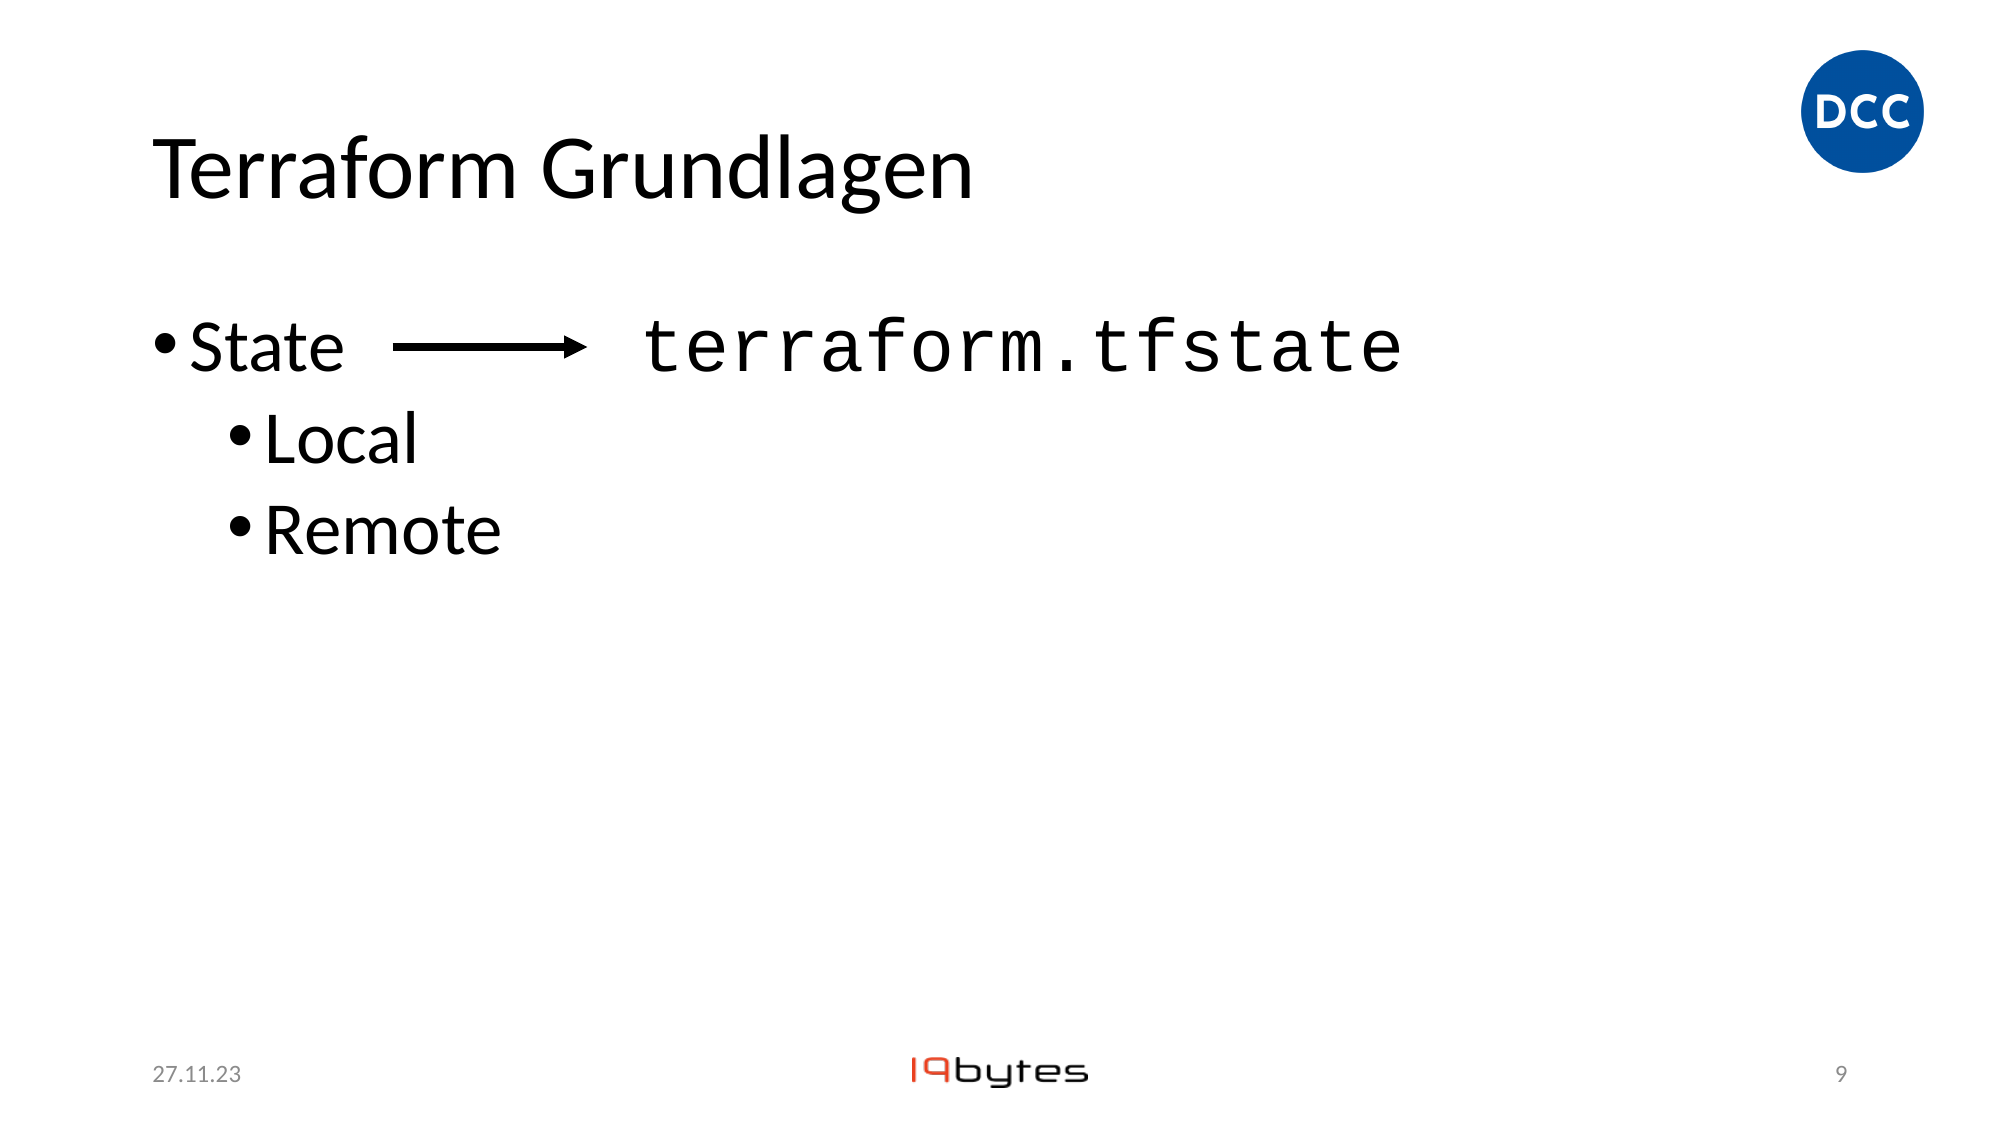

# Terraform Grundlagen
State 		terraform.tfstate
Local
Remote

27.11.23
9